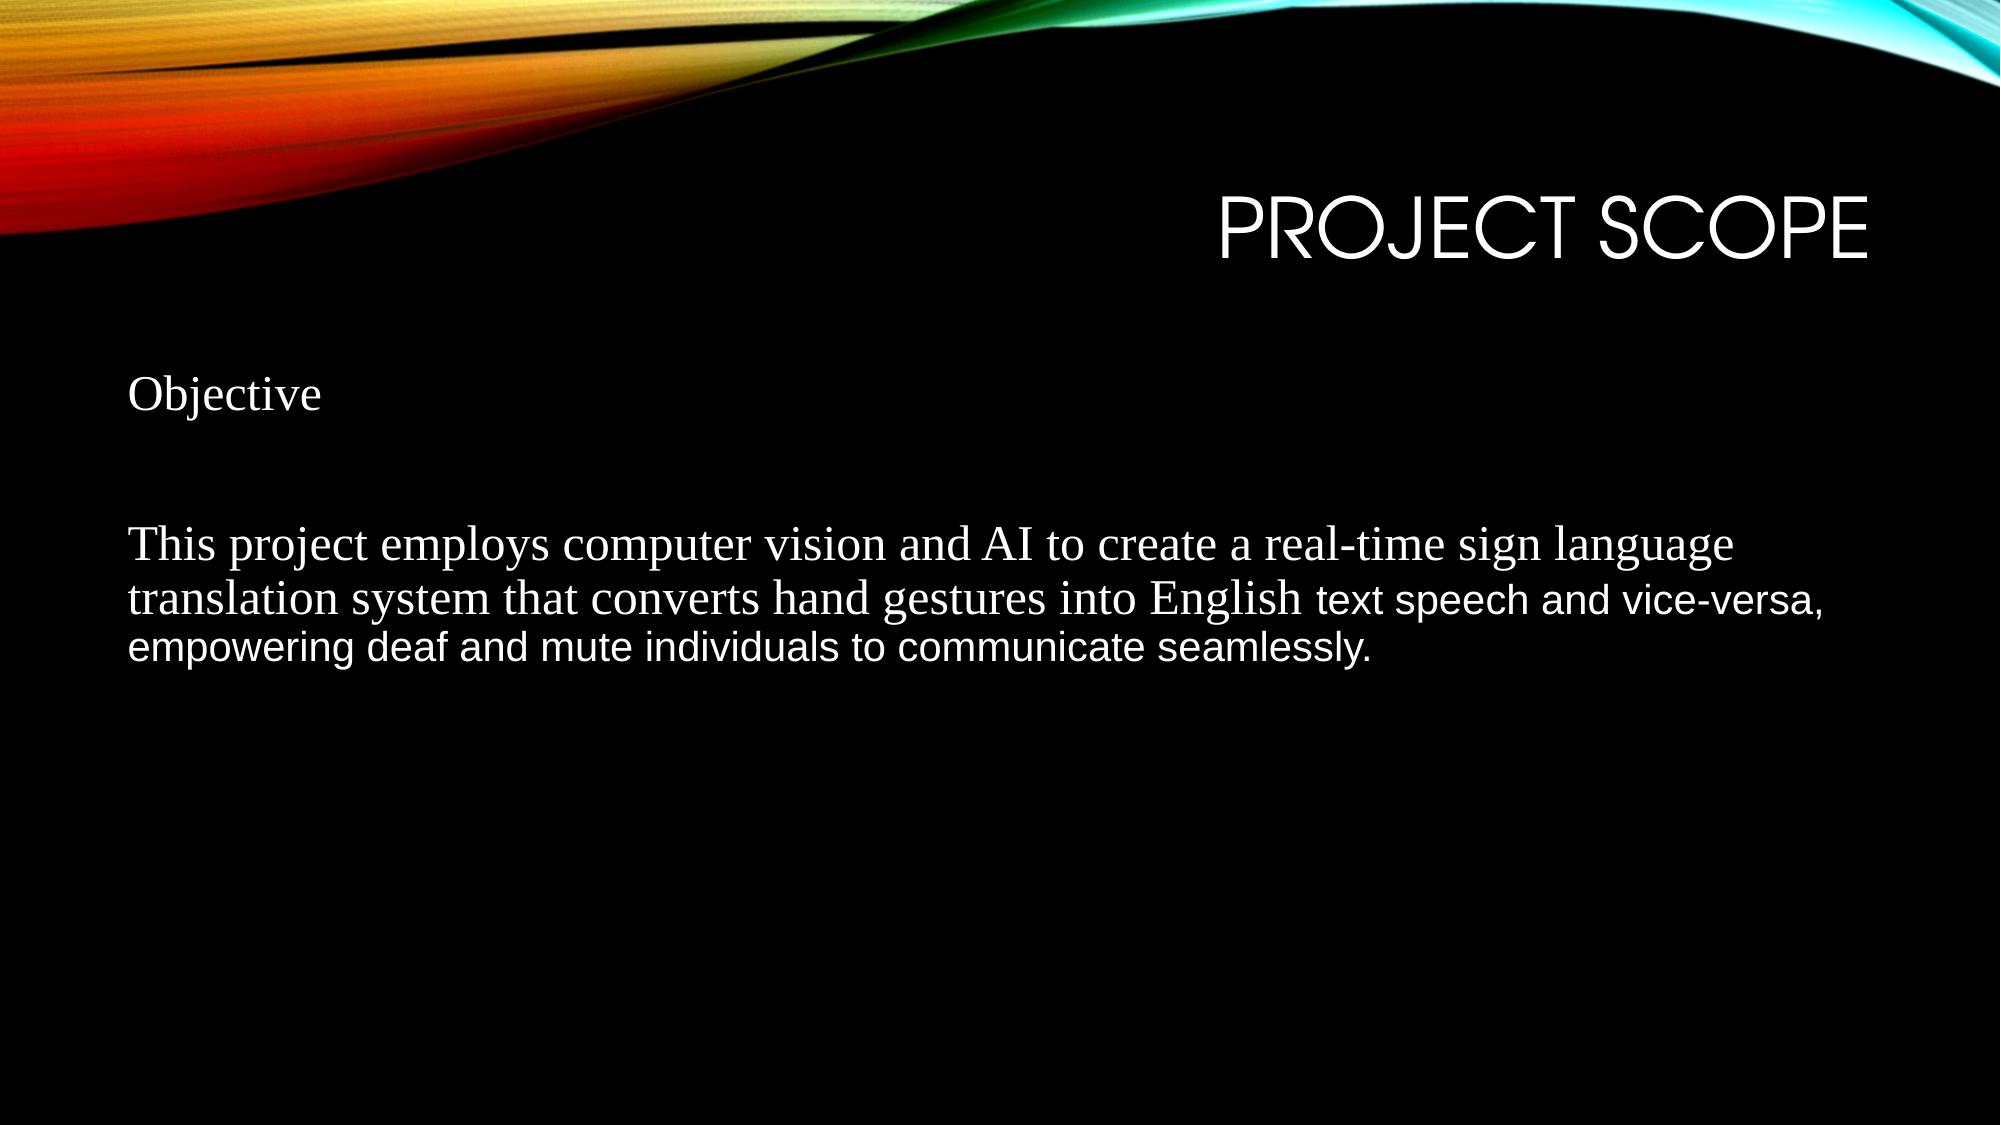

# Project scope
Objective

This project employs computer vision and AI to create a real-time sign language translation system that converts hand gestures into English text speech and vice-versa, empowering deaf and mute individuals to communicate seamlessly.